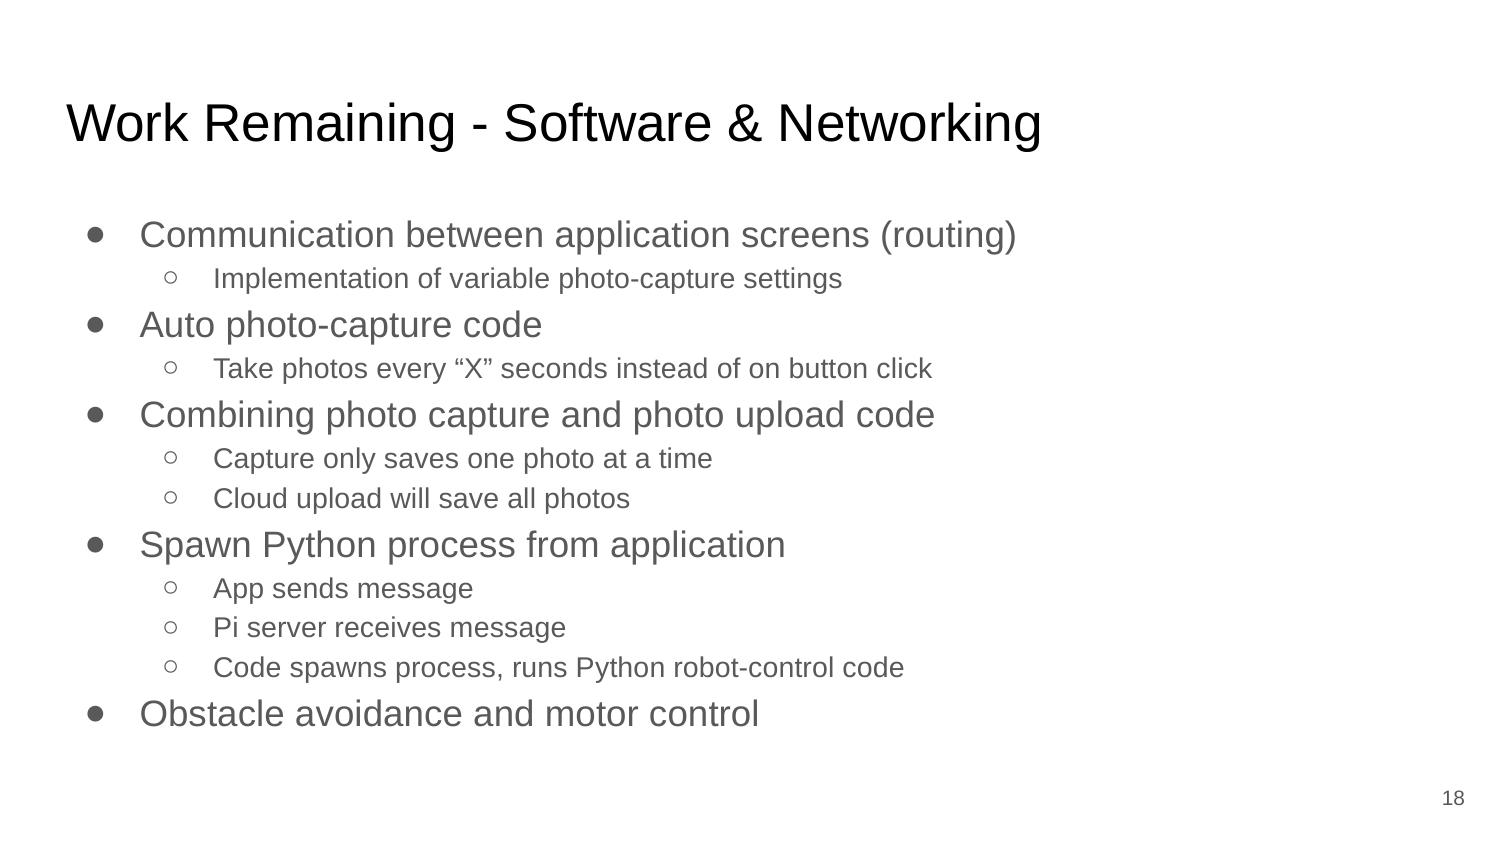

# Work Remaining - Software & Networking
Communication between application screens (routing)
Implementation of variable photo-capture settings
Auto photo-capture code
Take photos every “X” seconds instead of on button click
Combining photo capture and photo upload code
Capture only saves one photo at a time
Cloud upload will save all photos
Spawn Python process from application
App sends message
Pi server receives message
Code spawns process, runs Python robot-control code
Obstacle avoidance and motor control
18